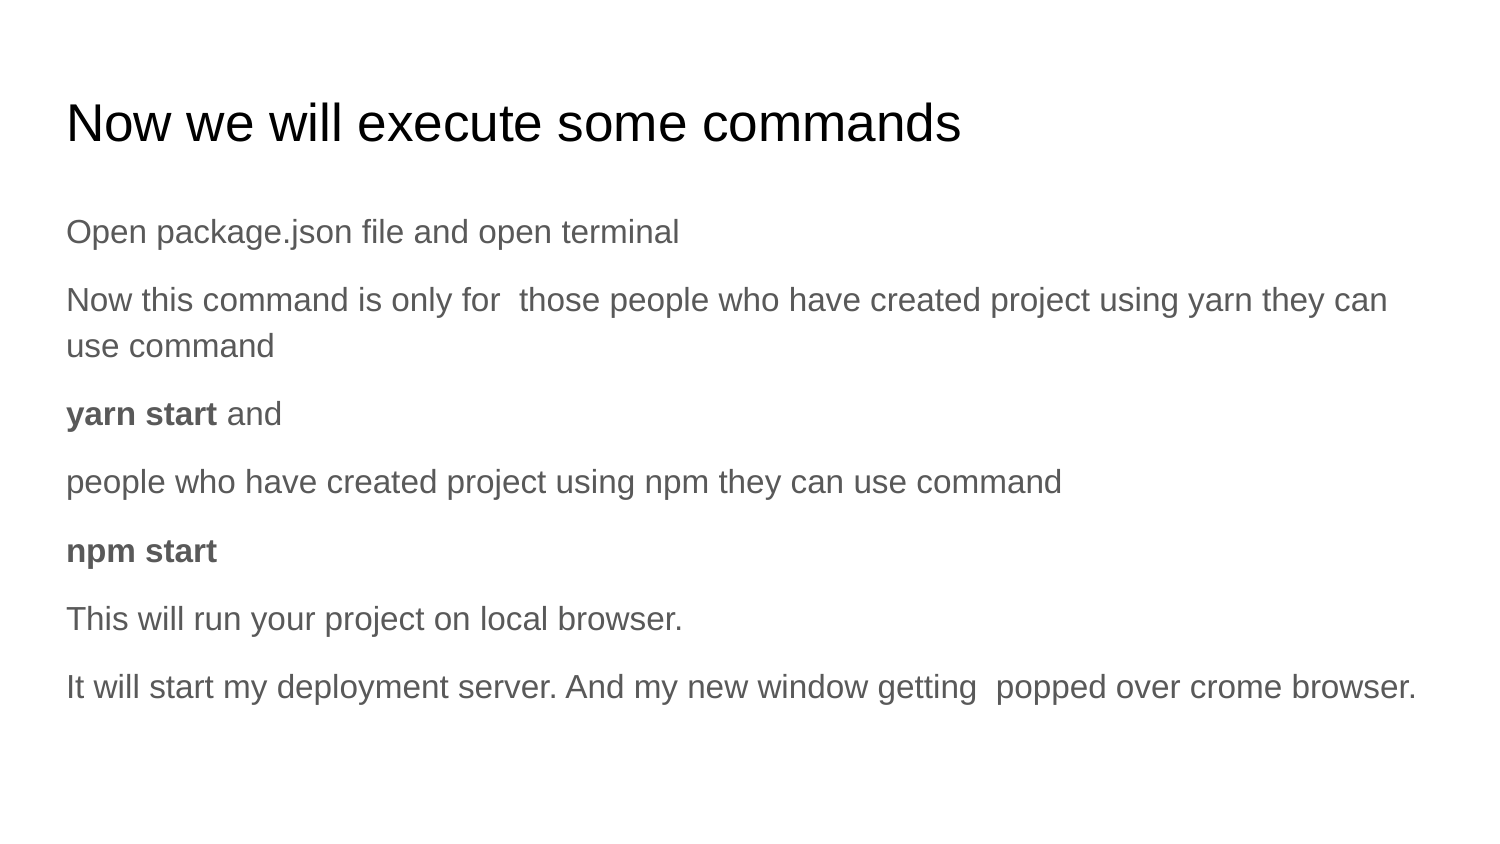

# Now we will execute some commands
Open package.json file and open terminal
Now this command is only for  those people who have created project using yarn they can use command
yarn start and
people who have created project using npm they can use command
npm start
This will run your project on local browser.
It will start my deployment server. And my new window getting  popped over crome browser.